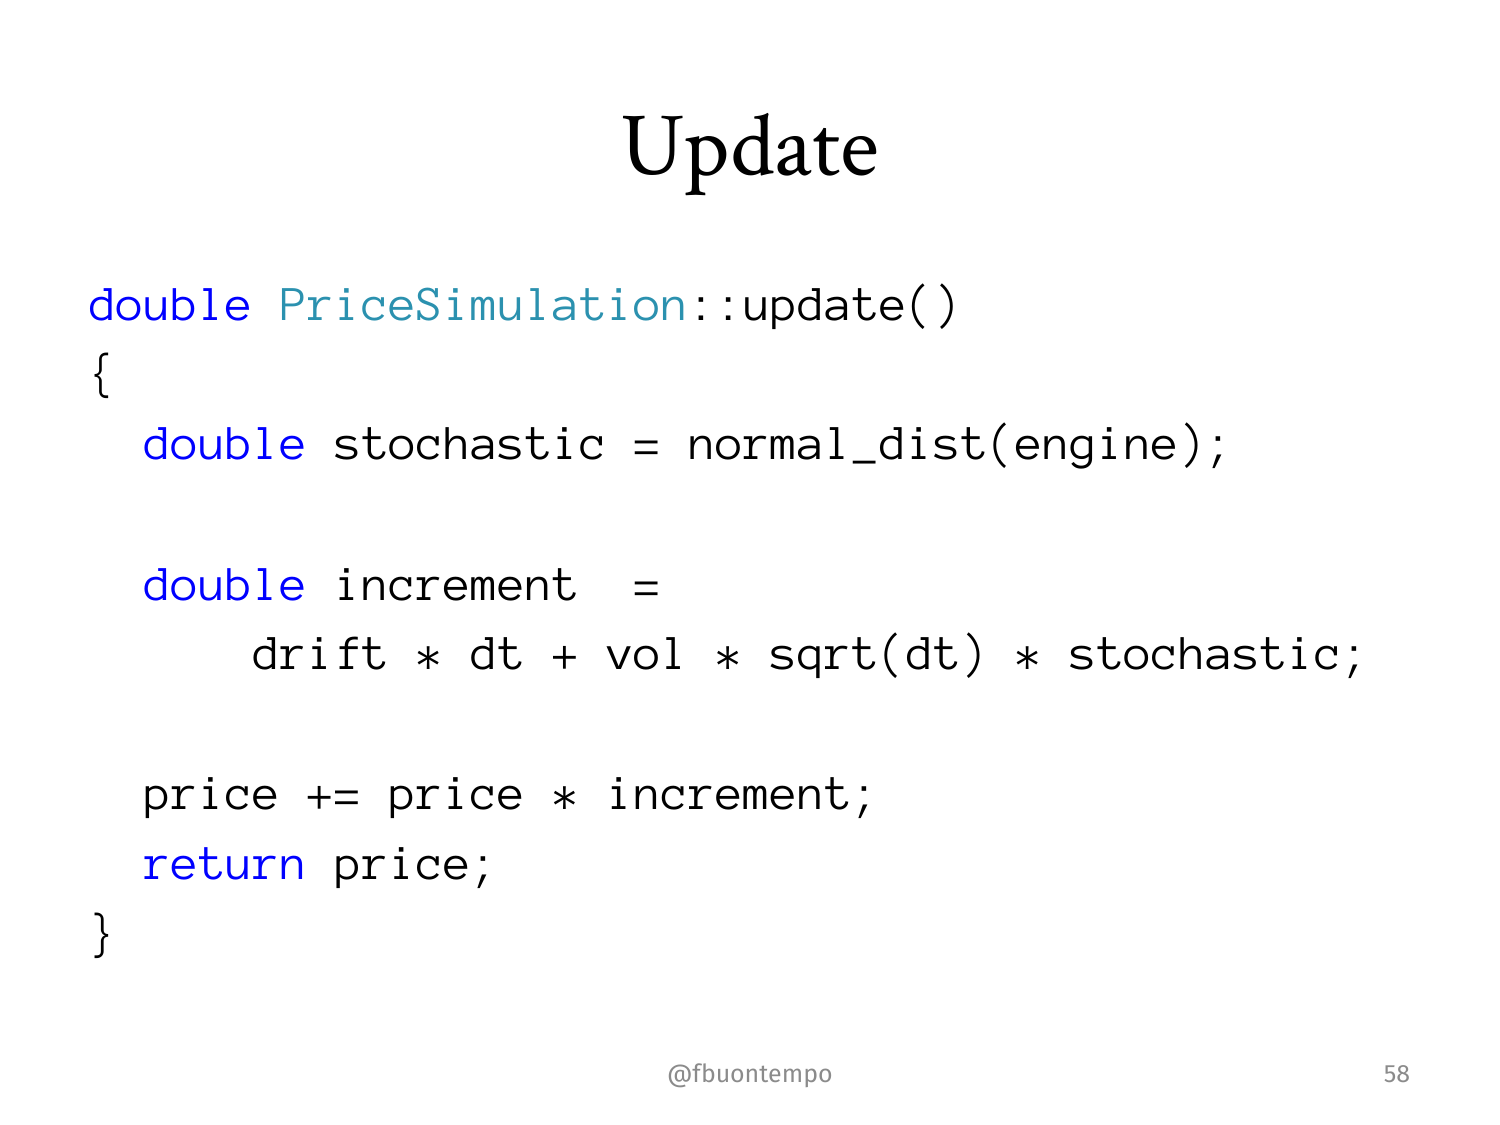

# Update
double PriceSimulation::update()
{
  double stochastic = normal_dist(engine);

  double increment  =
      drift * dt + vol * sqrt(dt) * stochastic;

  price += price * increment;
  return price;
}

@fbuontempo
58